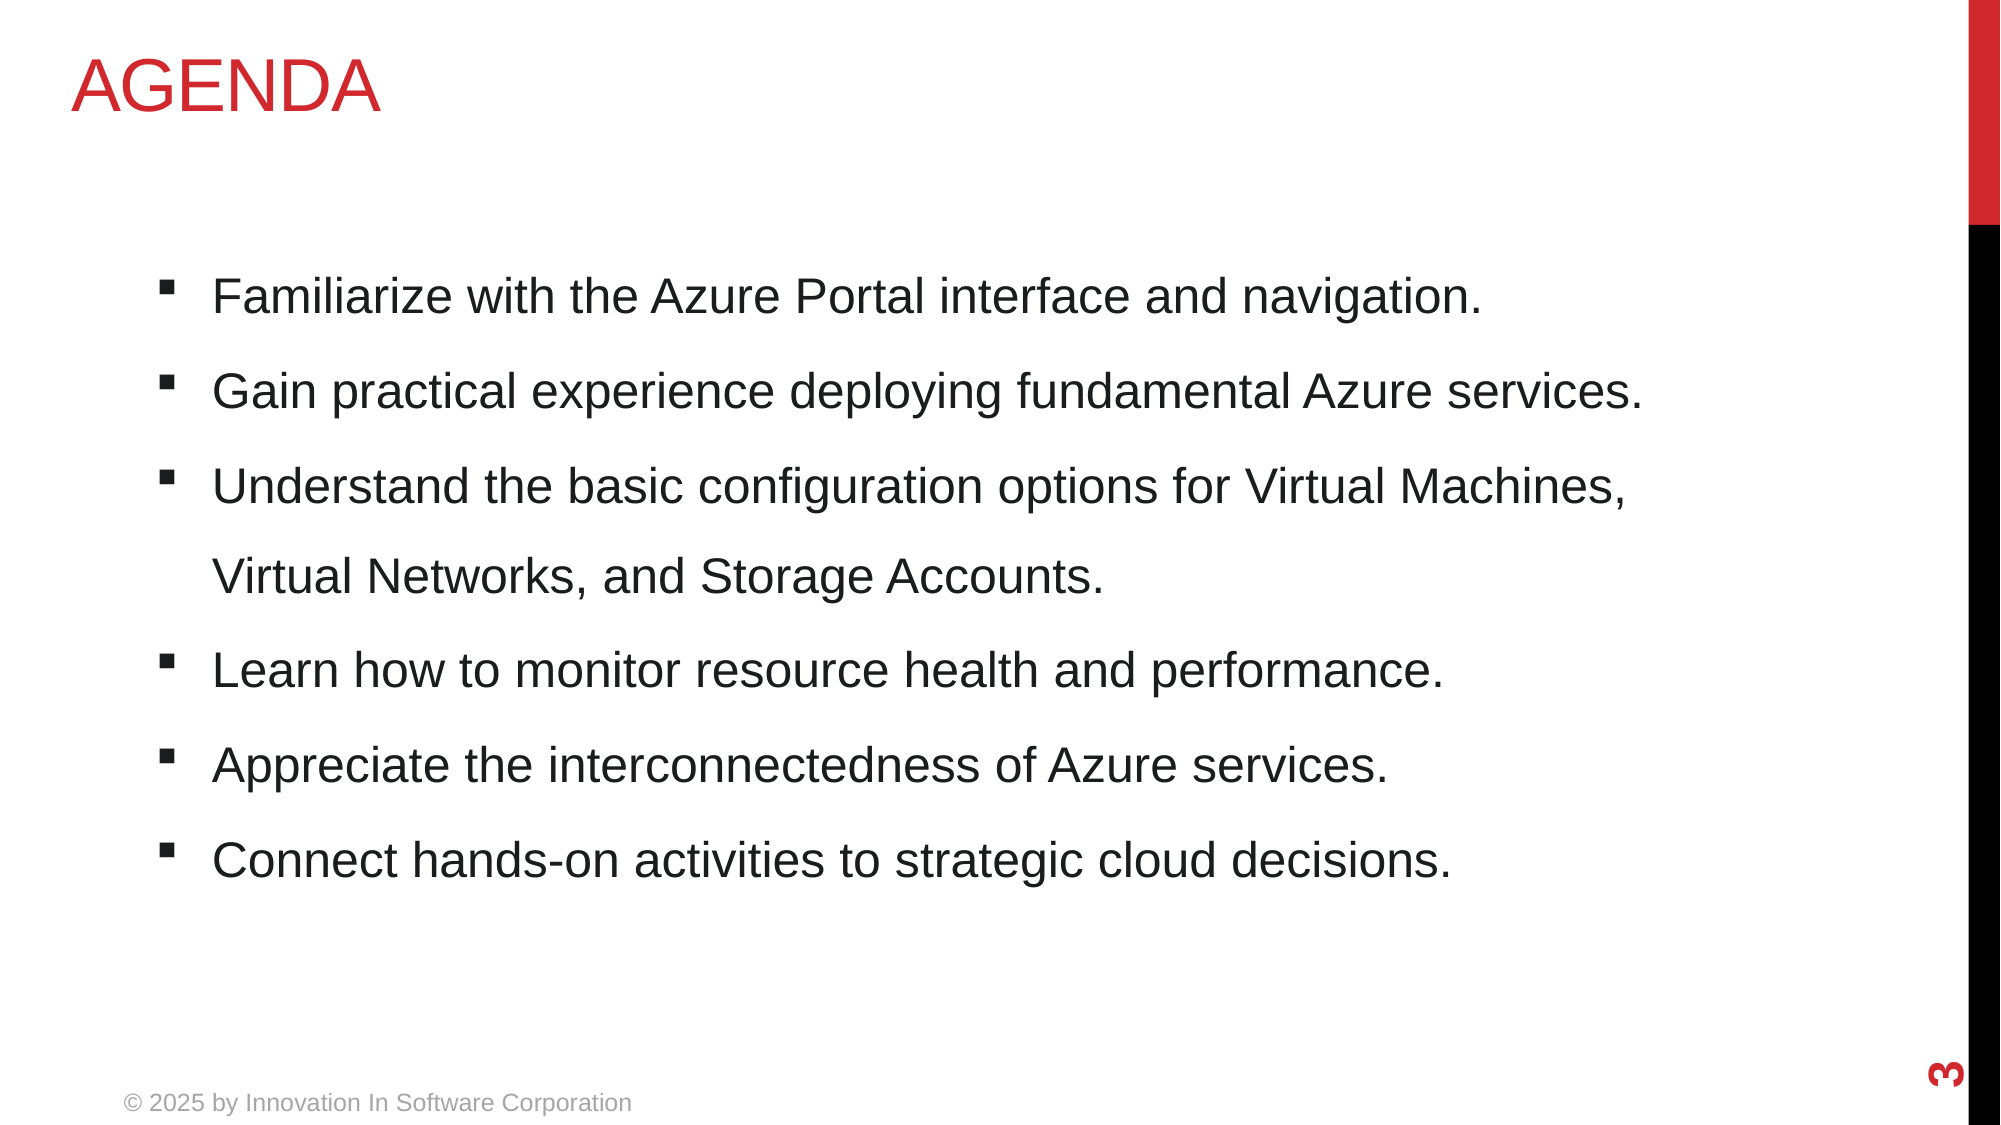

# agenda
Familiarize with the Azure Portal interface and navigation.
Gain practical experience deploying fundamental Azure services.
Understand the basic configuration options for Virtual Machines, Virtual Networks, and Storage Accounts.
Learn how to monitor resource health and performance.
Appreciate the interconnectedness of Azure services.
Connect hands-on activities to strategic cloud decisions.
3
© 2025 by Innovation In Software Corporation